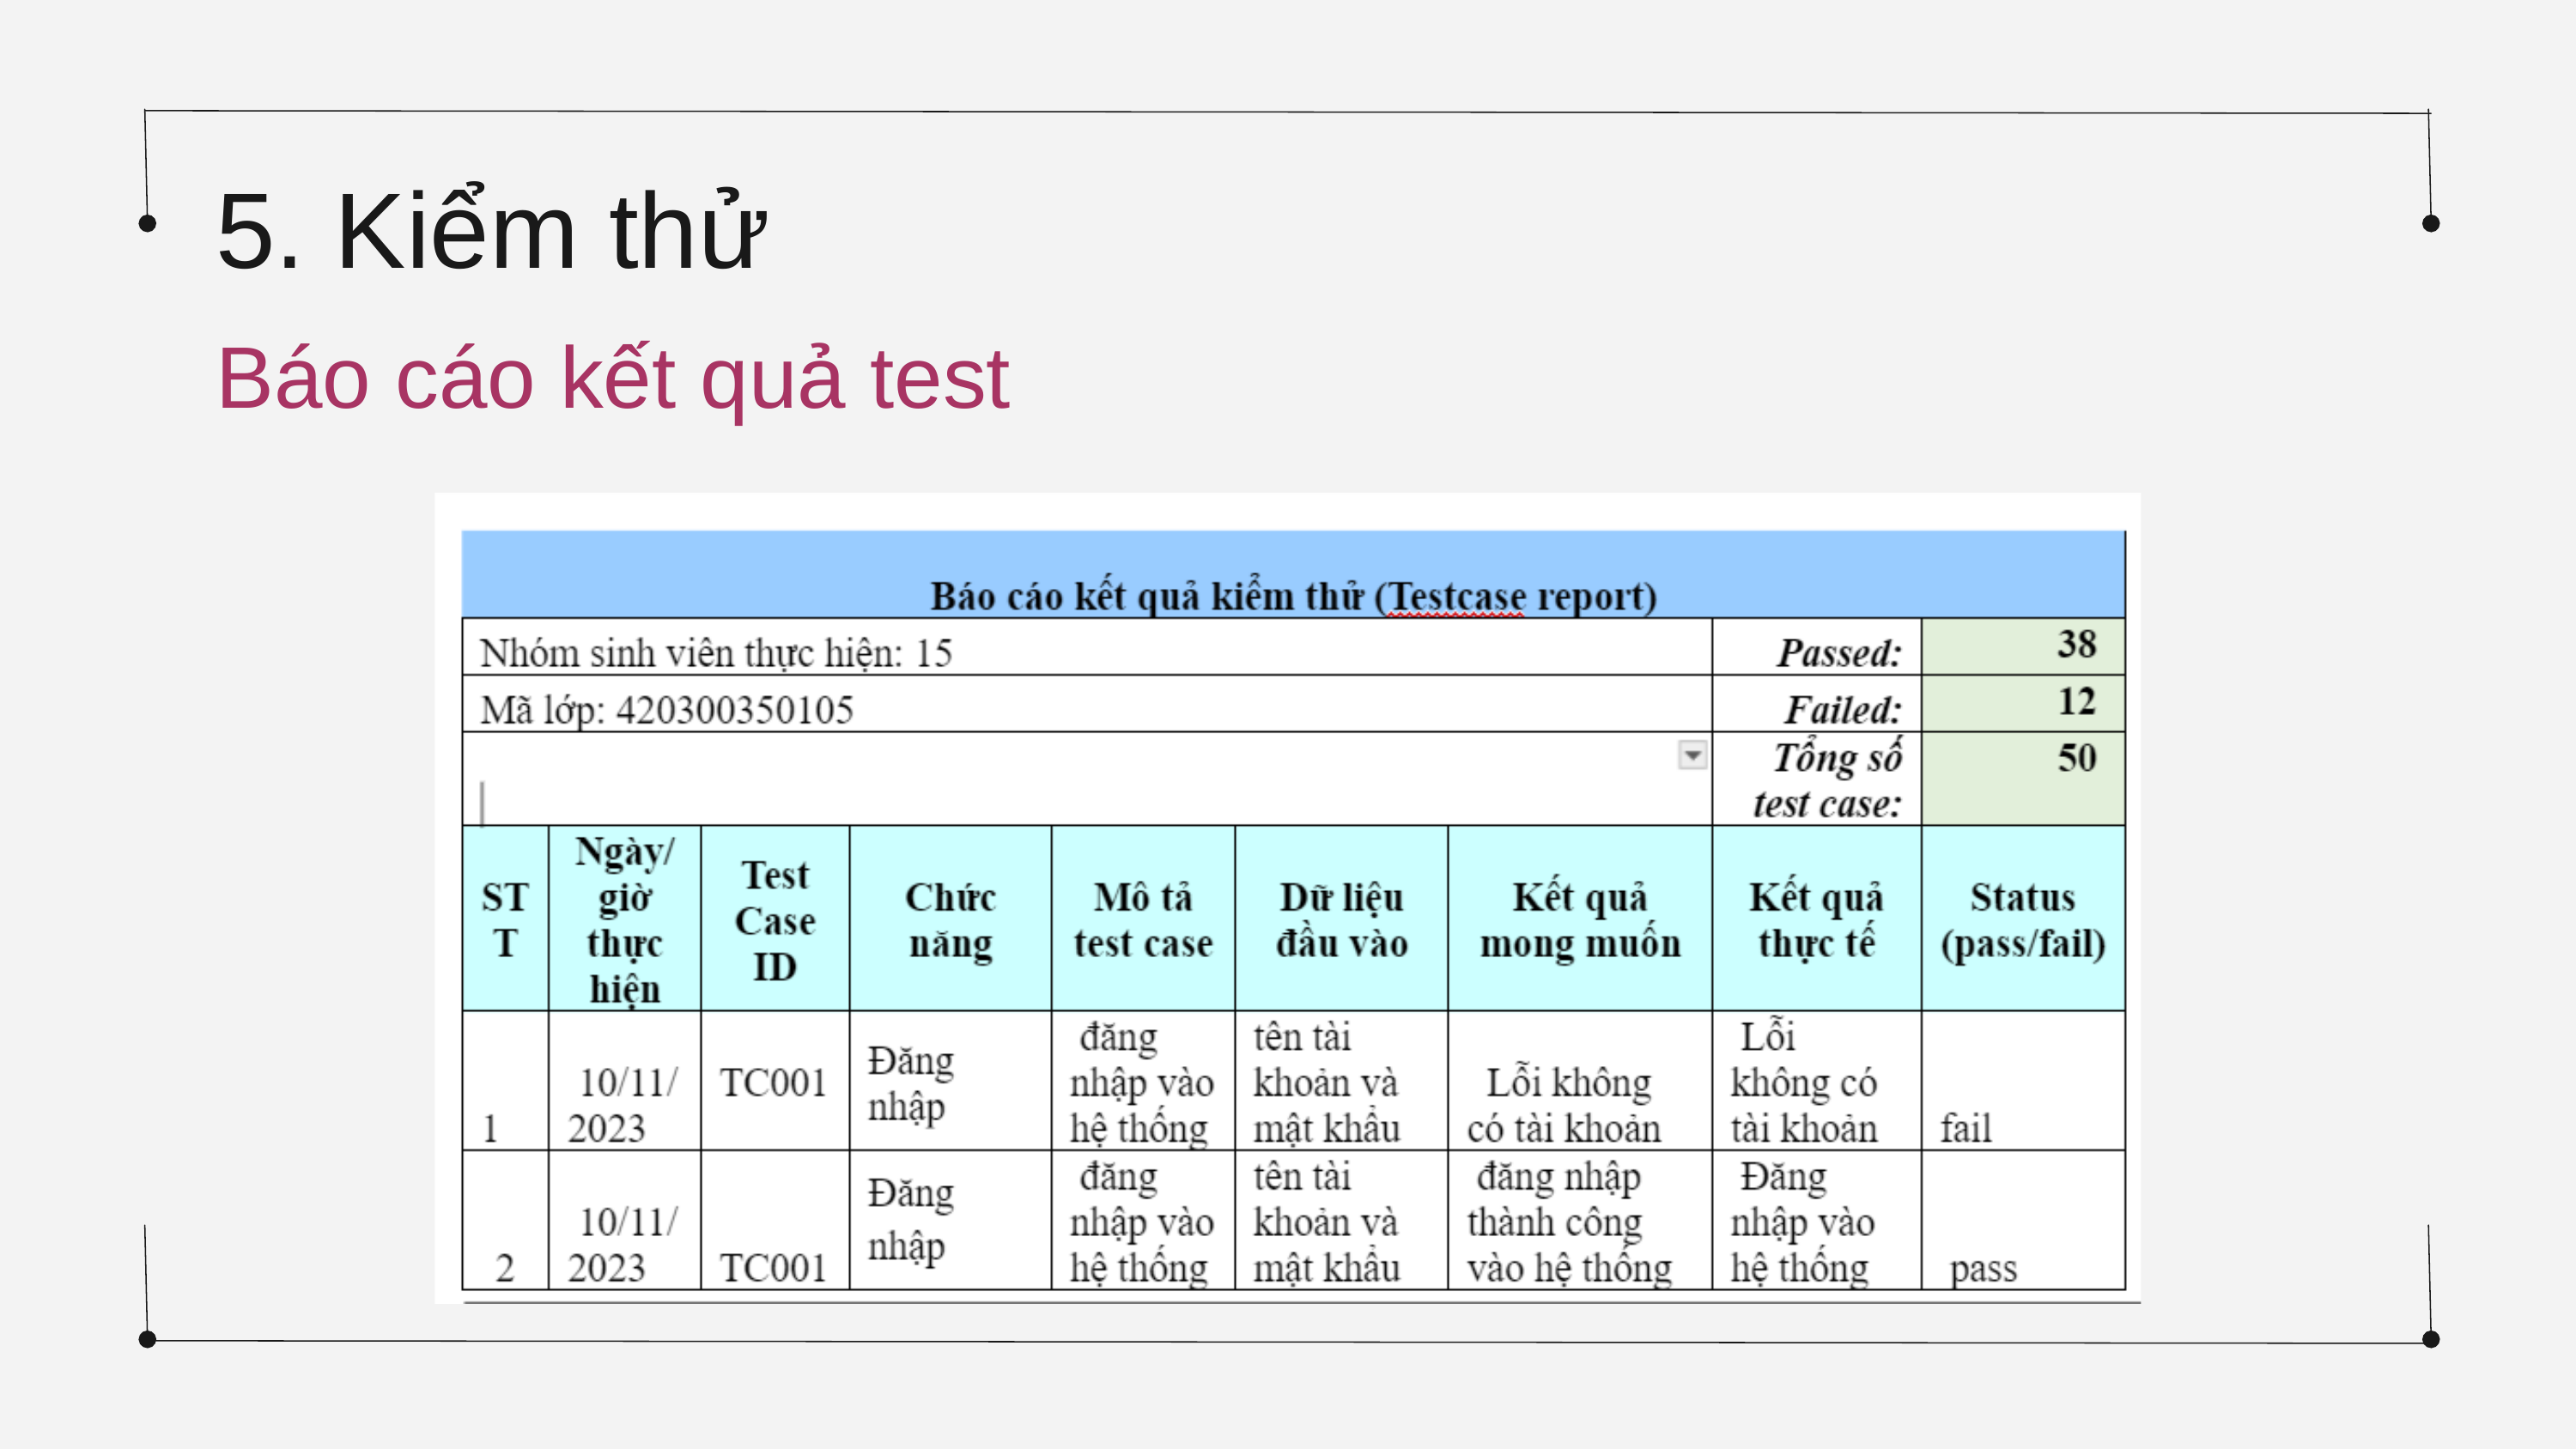

5. Kiểm thử

Báo cáo kết quả test